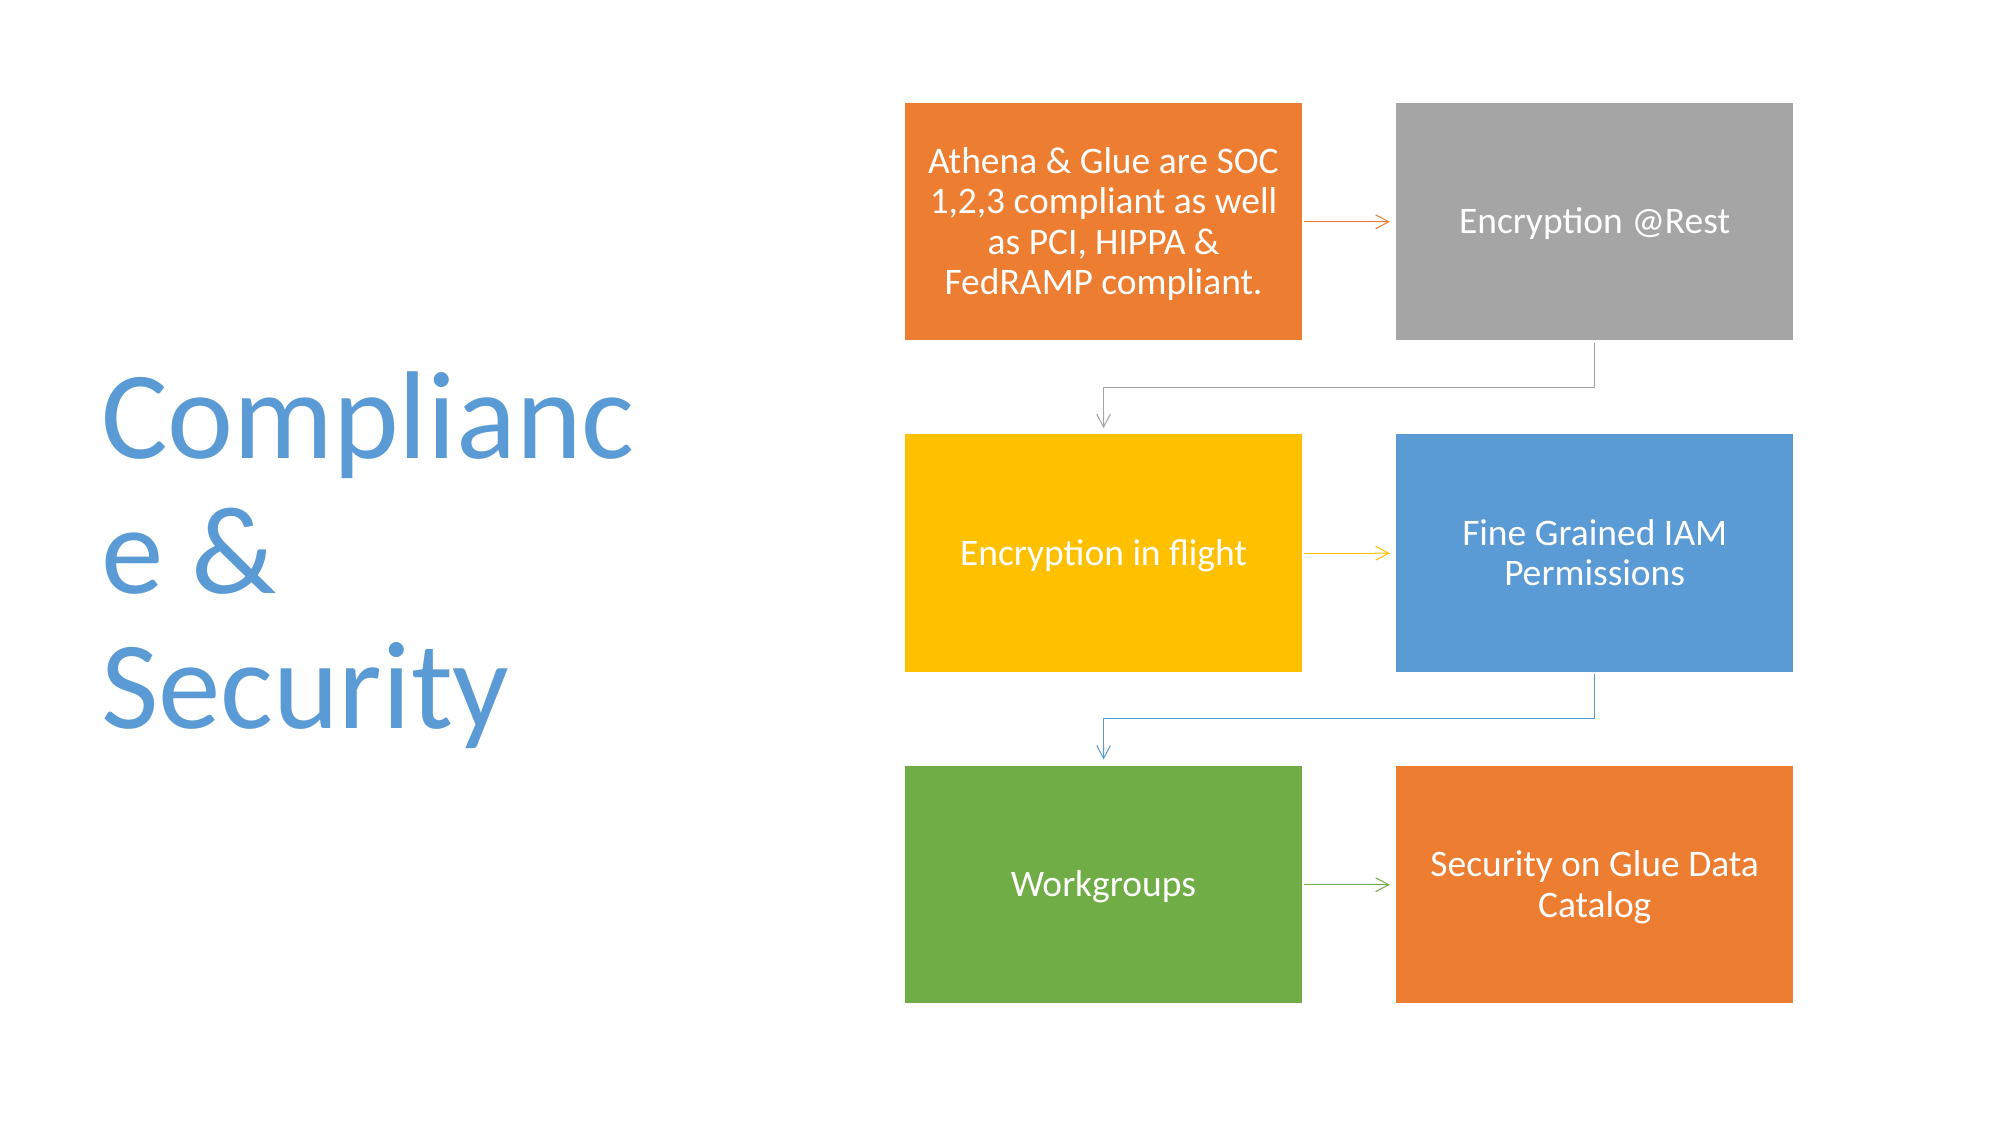

# Compliance & Security

Athena & Glue are SOC 1,2,3 compliant as well as PCI, HIPPA & FedRAMP compliant.

Encryption @Rest

Encryption in flight

Fine Grained IAM Permissions

Workgroups
Security on Glue Data Catalog